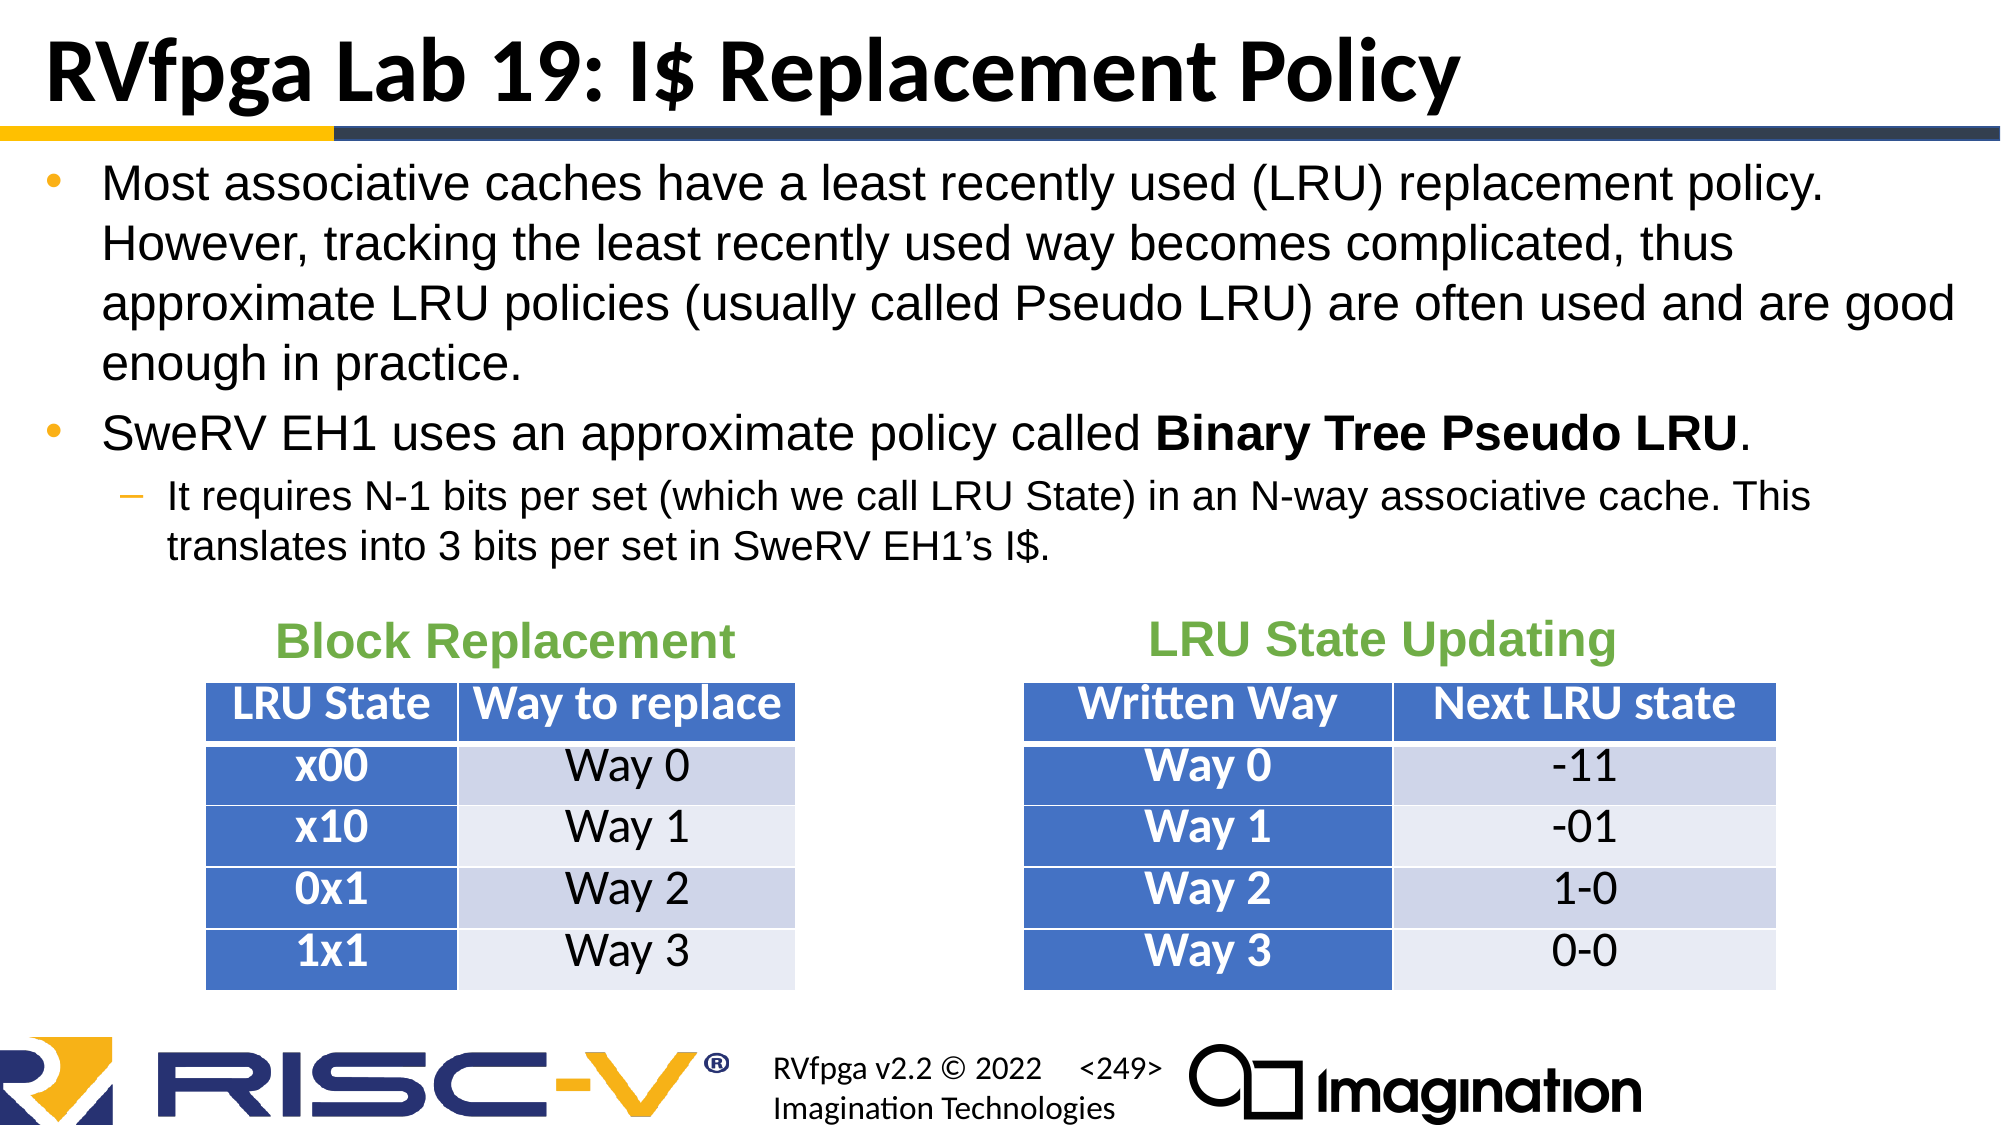

# RVfpga Lab 19: I$ Replacement Policy
Most associative caches have a least recently used (LRU) replacement policy. However, tracking the least recently used way becomes complicated, thus approximate LRU policies (usually called Pseudo LRU) are often used and are good enough in practice.
SweRV EH1 uses an approximate policy called Binary Tree Pseudo LRU.
It requires N-1 bits per set (which we call LRU State) in an N-way associative cache. This translates into 3 bits per set in SweRV EH1’s I$.
LRU State Updating
Block Replacement
| Written Way | Next LRU state |
| --- | --- |
| Way 0 | -11 |
| Way 1 | -01 |
| Way 2 | 1-0 |
| Way 3 | 0-0 |
| LRU State | Way to replace |
| --- | --- |
| x00 | Way 0 |
| x10 | Way 1 |
| 0x1 | Way 2 |
| 1x1 | Way 3 |